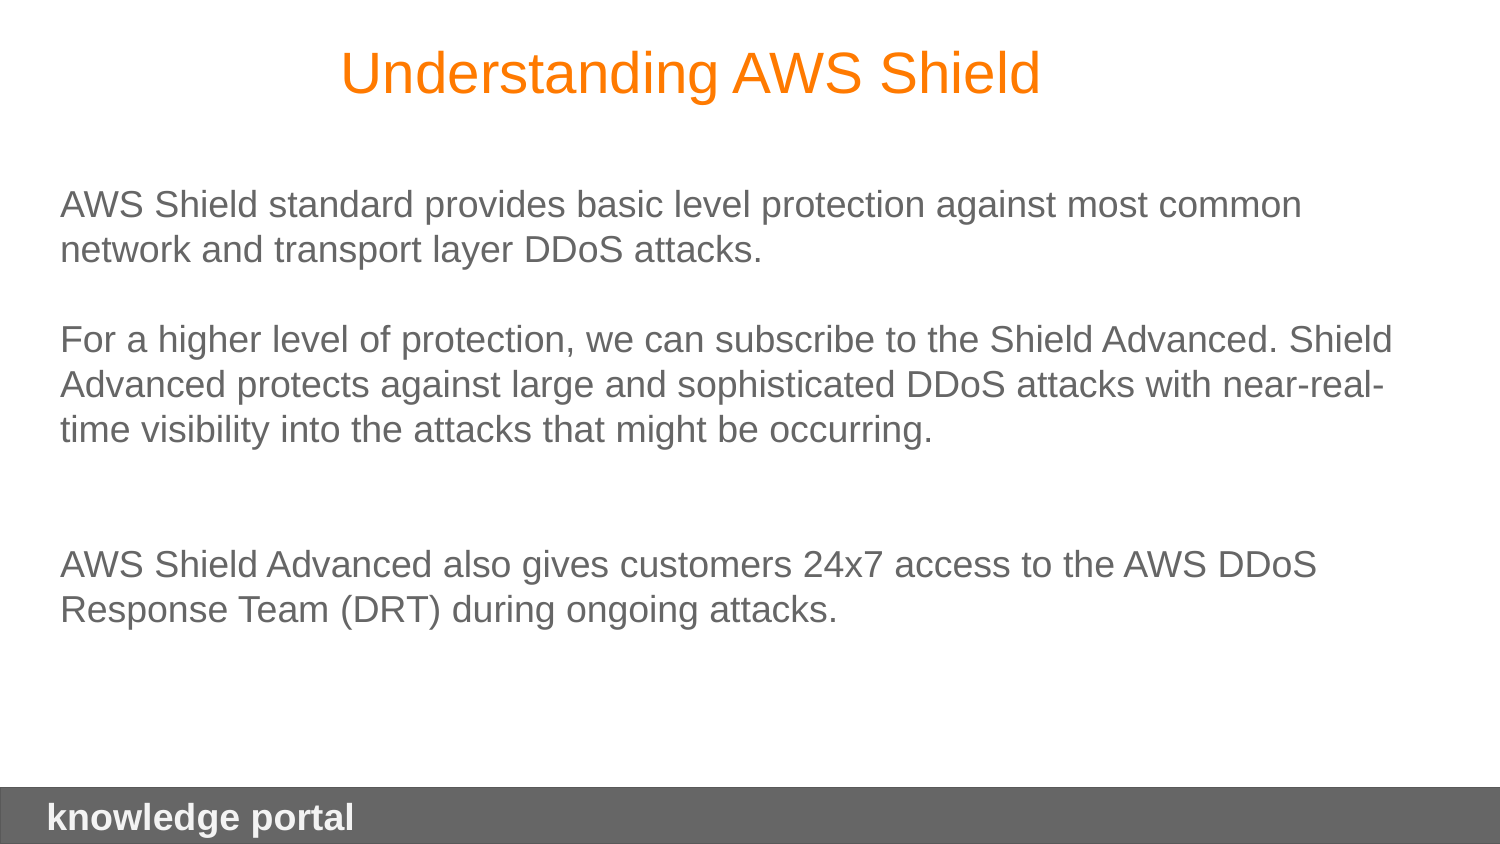

Understanding AWS Shield

AWS Shield standard provides basic level protection against most common network and transport layer DDoS attacks.

For a higher level of protection, we can subscribe to the Shield Advanced. Shield Advanced protects against large and sophisticated DDoS attacks with near-real-time visibility into the attacks that might be occurring.

AWS Shield Advanced also gives customers 24x7 access to the AWS DDoS Response Team (DRT) during ongoing attacks.

   knowledge portal